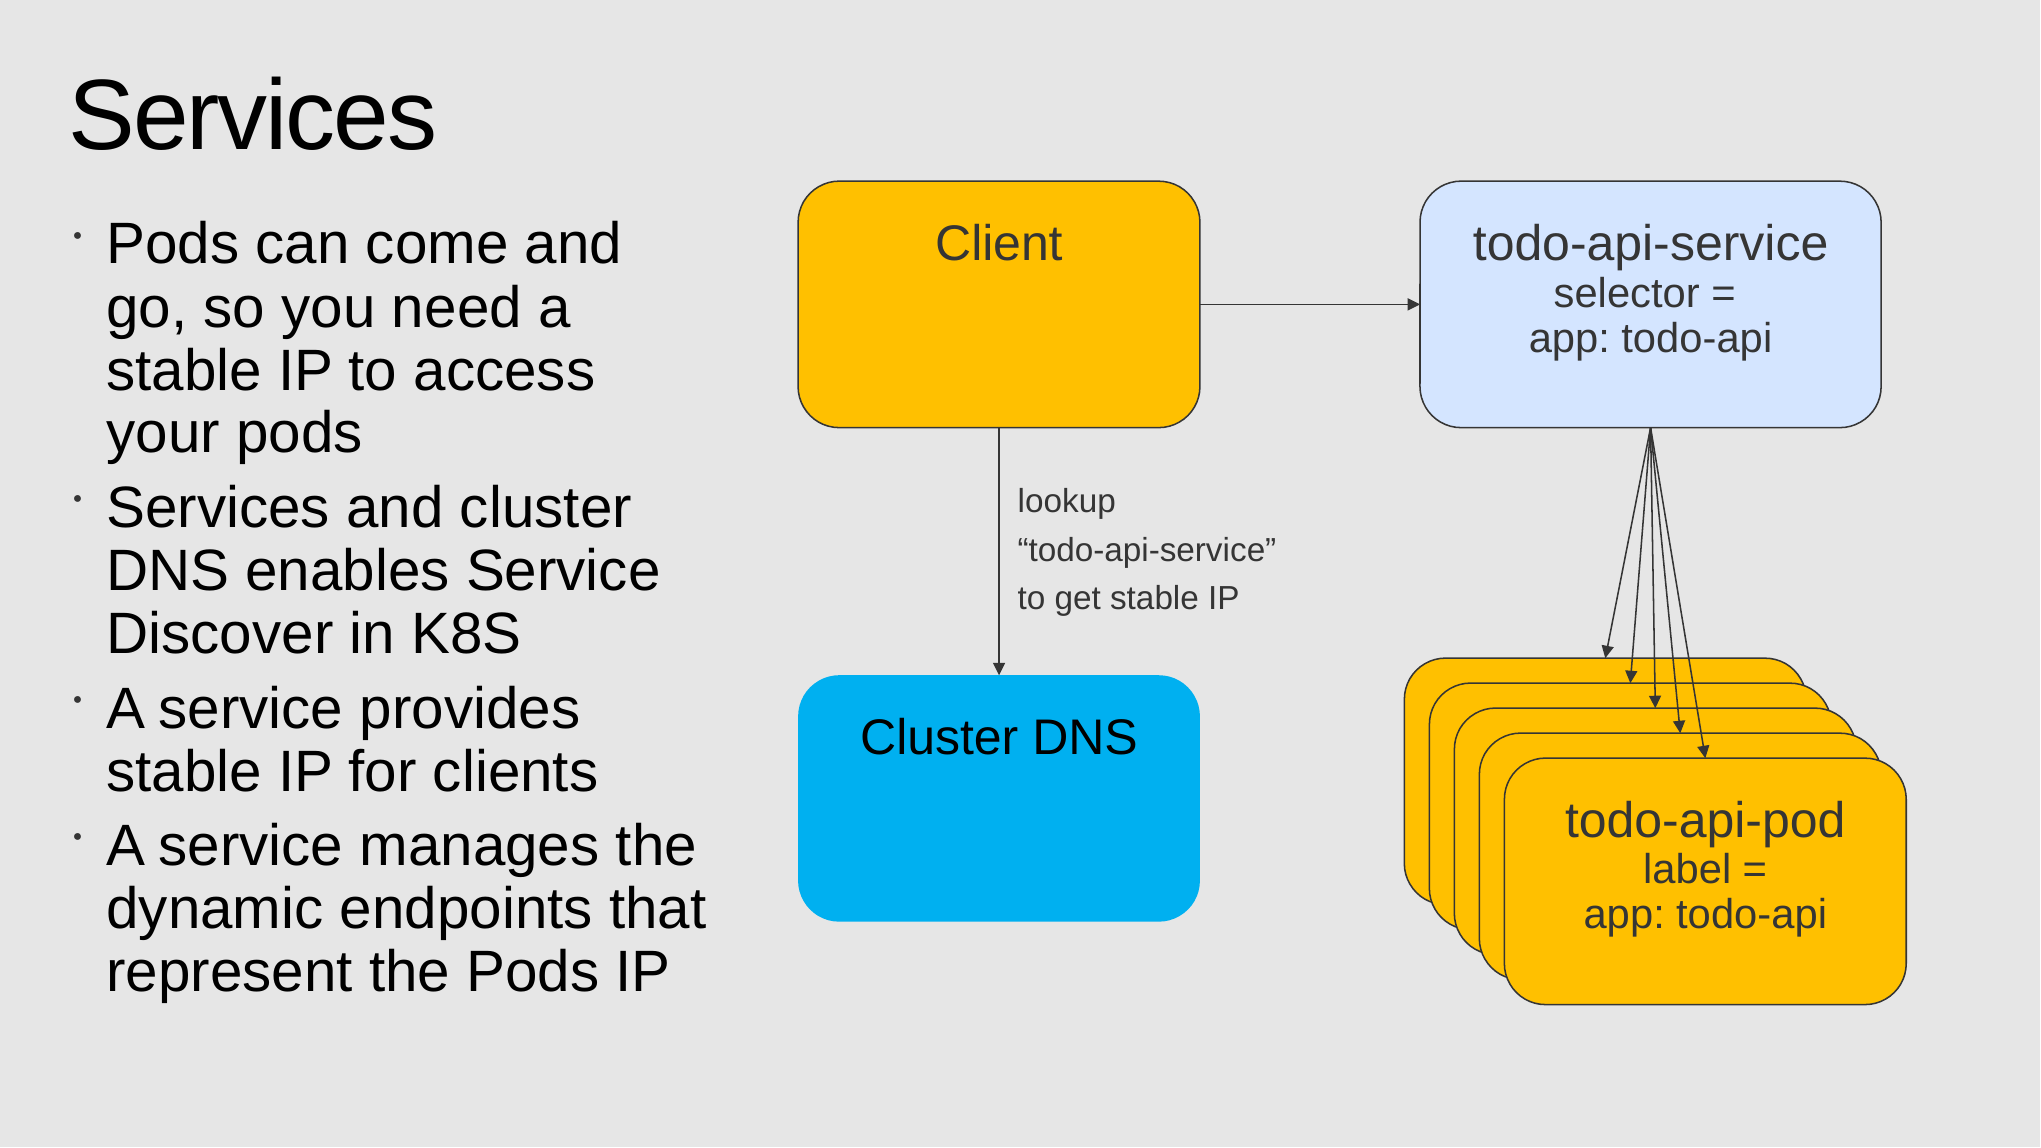

# Services
todo-api-service
selector =
app: todo-api
Client
Pods can come and go, so you need a stable IP to access your pods
Services and cluster DNS enables Service Discover in K8S
A service provides stable IP for clients
A service manages the dynamic endpoints that represent the Pods IP
lookup
“todo-api-service”
to get stable IP
Todo API
Pod
Cluster DNS
Todo API
Pod
Todo API
Pod
Todo API
Pod
todo-api-pod
label =
app: todo-api